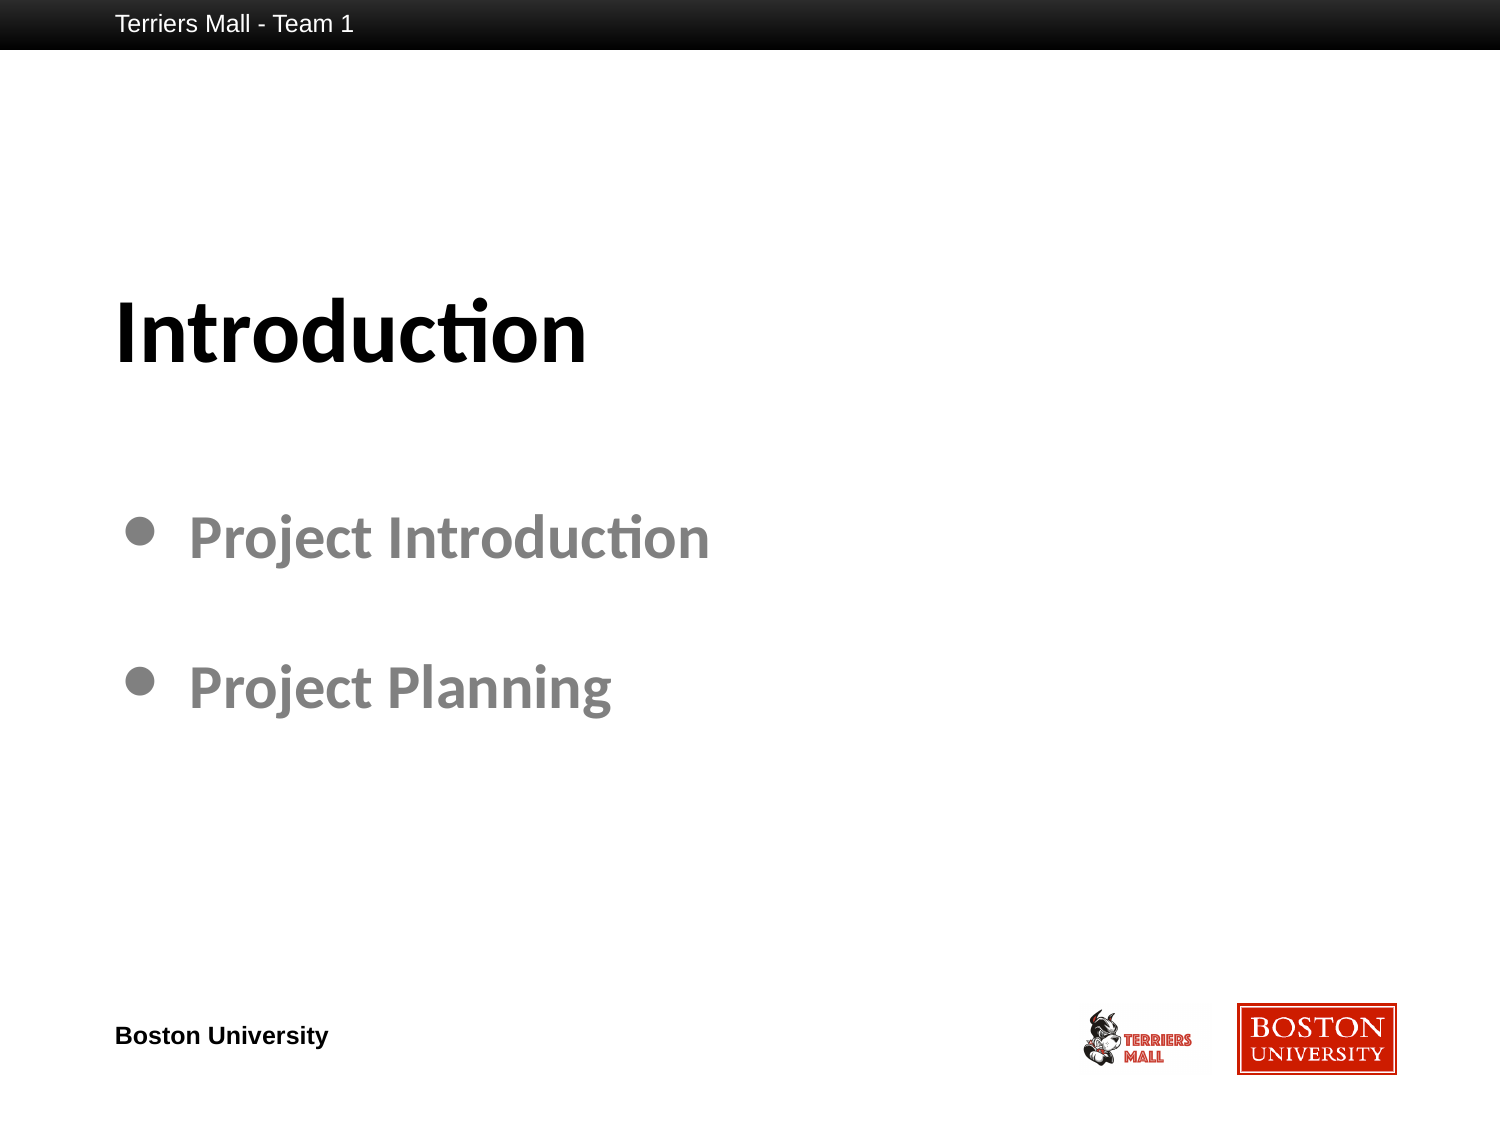

Terriers Mall - Team 1

# Introduction
Project Introduction
Project Planning